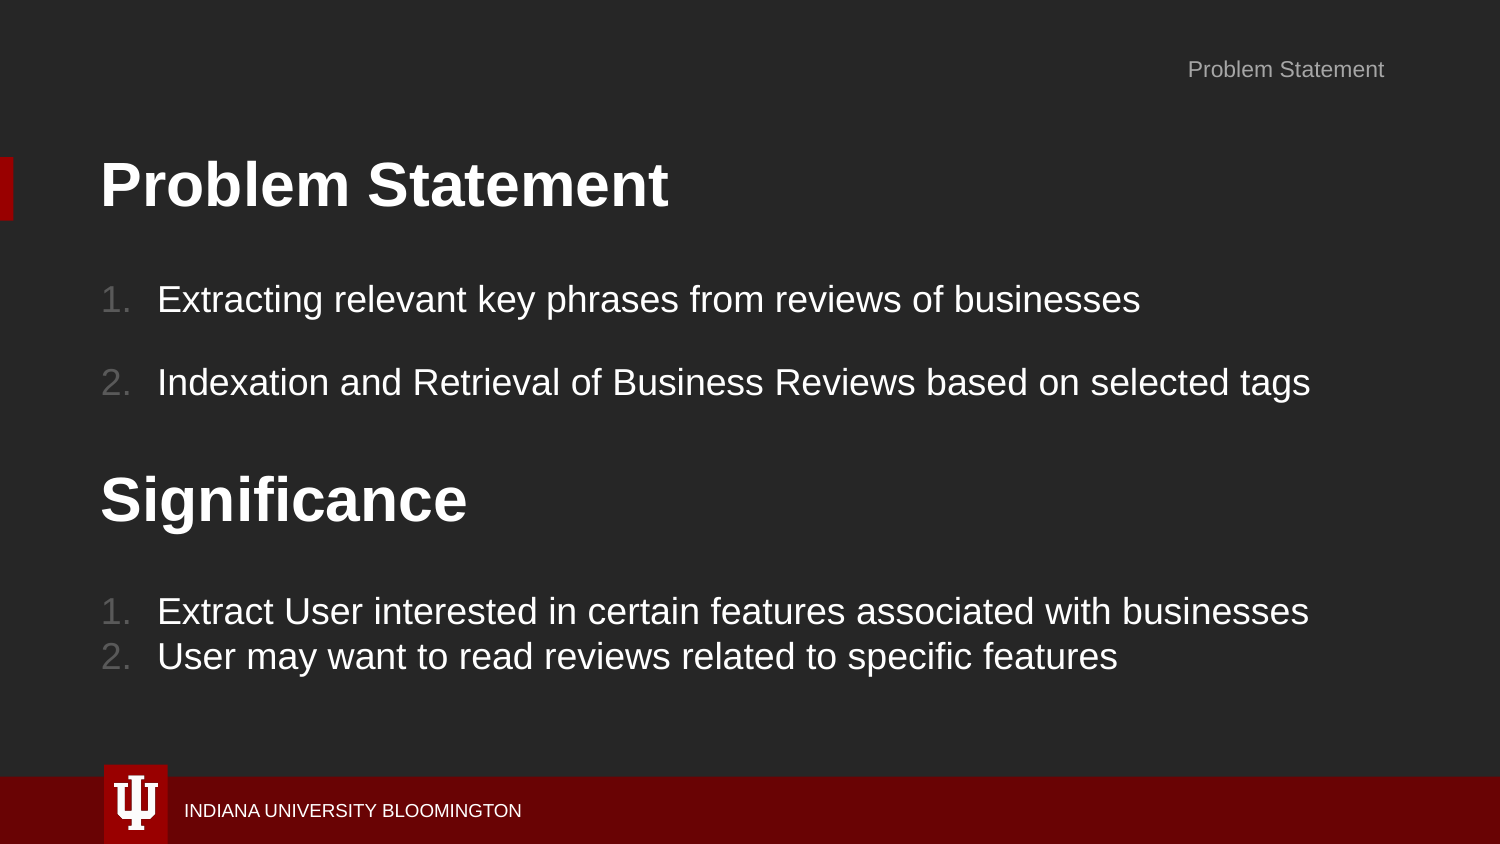

Problem Statement

# Problem Statement
Extracting relevant key phrases from reviews of businesses
Indexation and Retrieval of Business Reviews based on selected tags

Significance
Extract User interested in certain features associated with businesses
User may want to read reviews related to specific features